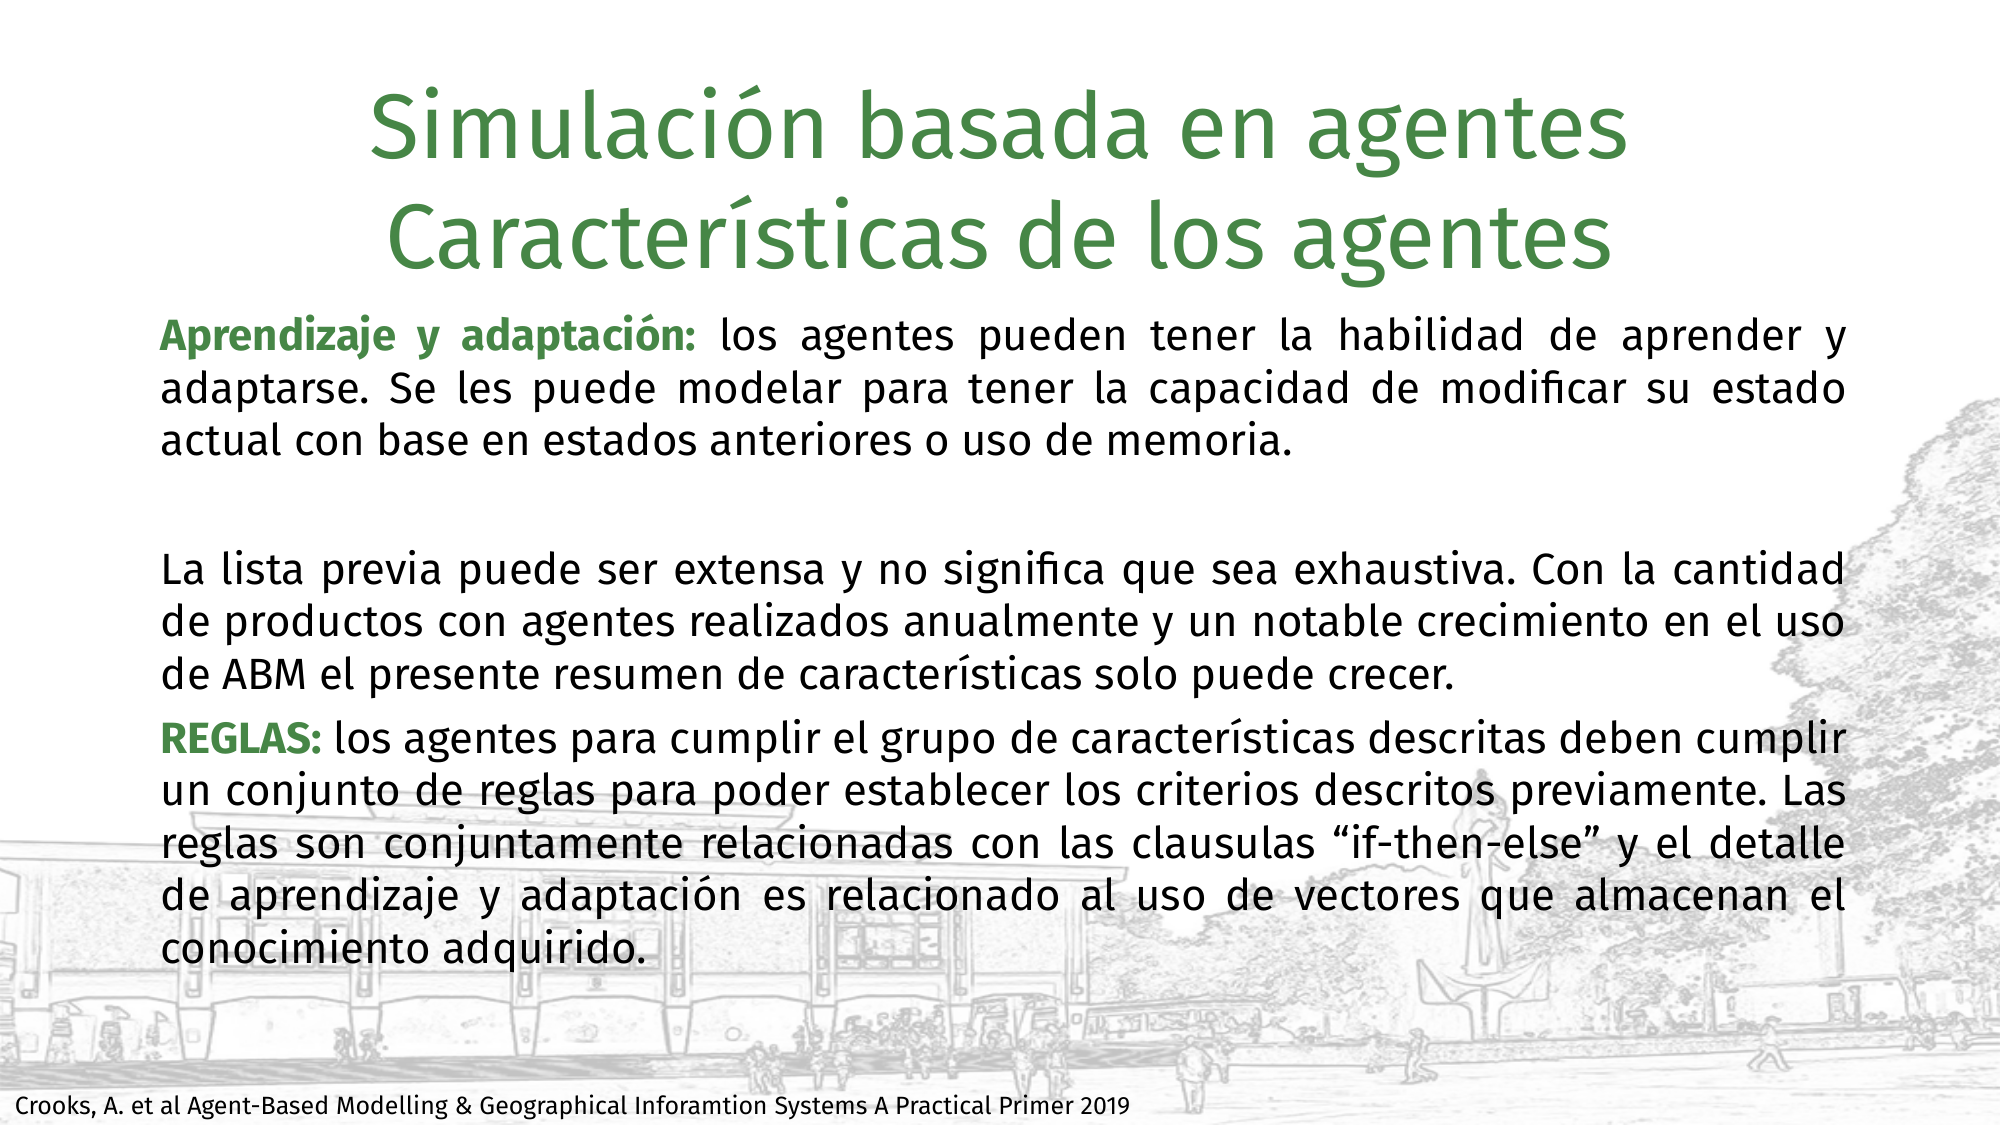

# Simulación basada en agentes Características de los agentes
Aprendizaje y adaptación: los agentes pueden tener la habilidad de aprender y adaptarse. Se les puede modelar para tener la capacidad de modificar su estado actual con base en estados anteriores o uso de memoria.

La lista previa puede ser extensa y no significa que sea exhaustiva. Con la cantidad de productos con agentes realizados anualmente y un notable crecimiento en el uso de ABM el presente resumen de características solo puede crecer.
REGLAS: los agentes para cumplir el grupo de características descritas deben cumplir un conjunto de reglas para poder establecer los criterios descritos previamente. Las reglas son conjuntamente relacionadas con las clausulas “if-then-else” y el detalle de aprendizaje y adaptación es relacionado al uso de vectores que almacenan el conocimiento adquirido.
Crooks, A. et al Agent-Based Modelling & Geographical Inforamtion Systems A Practical Primer 2019